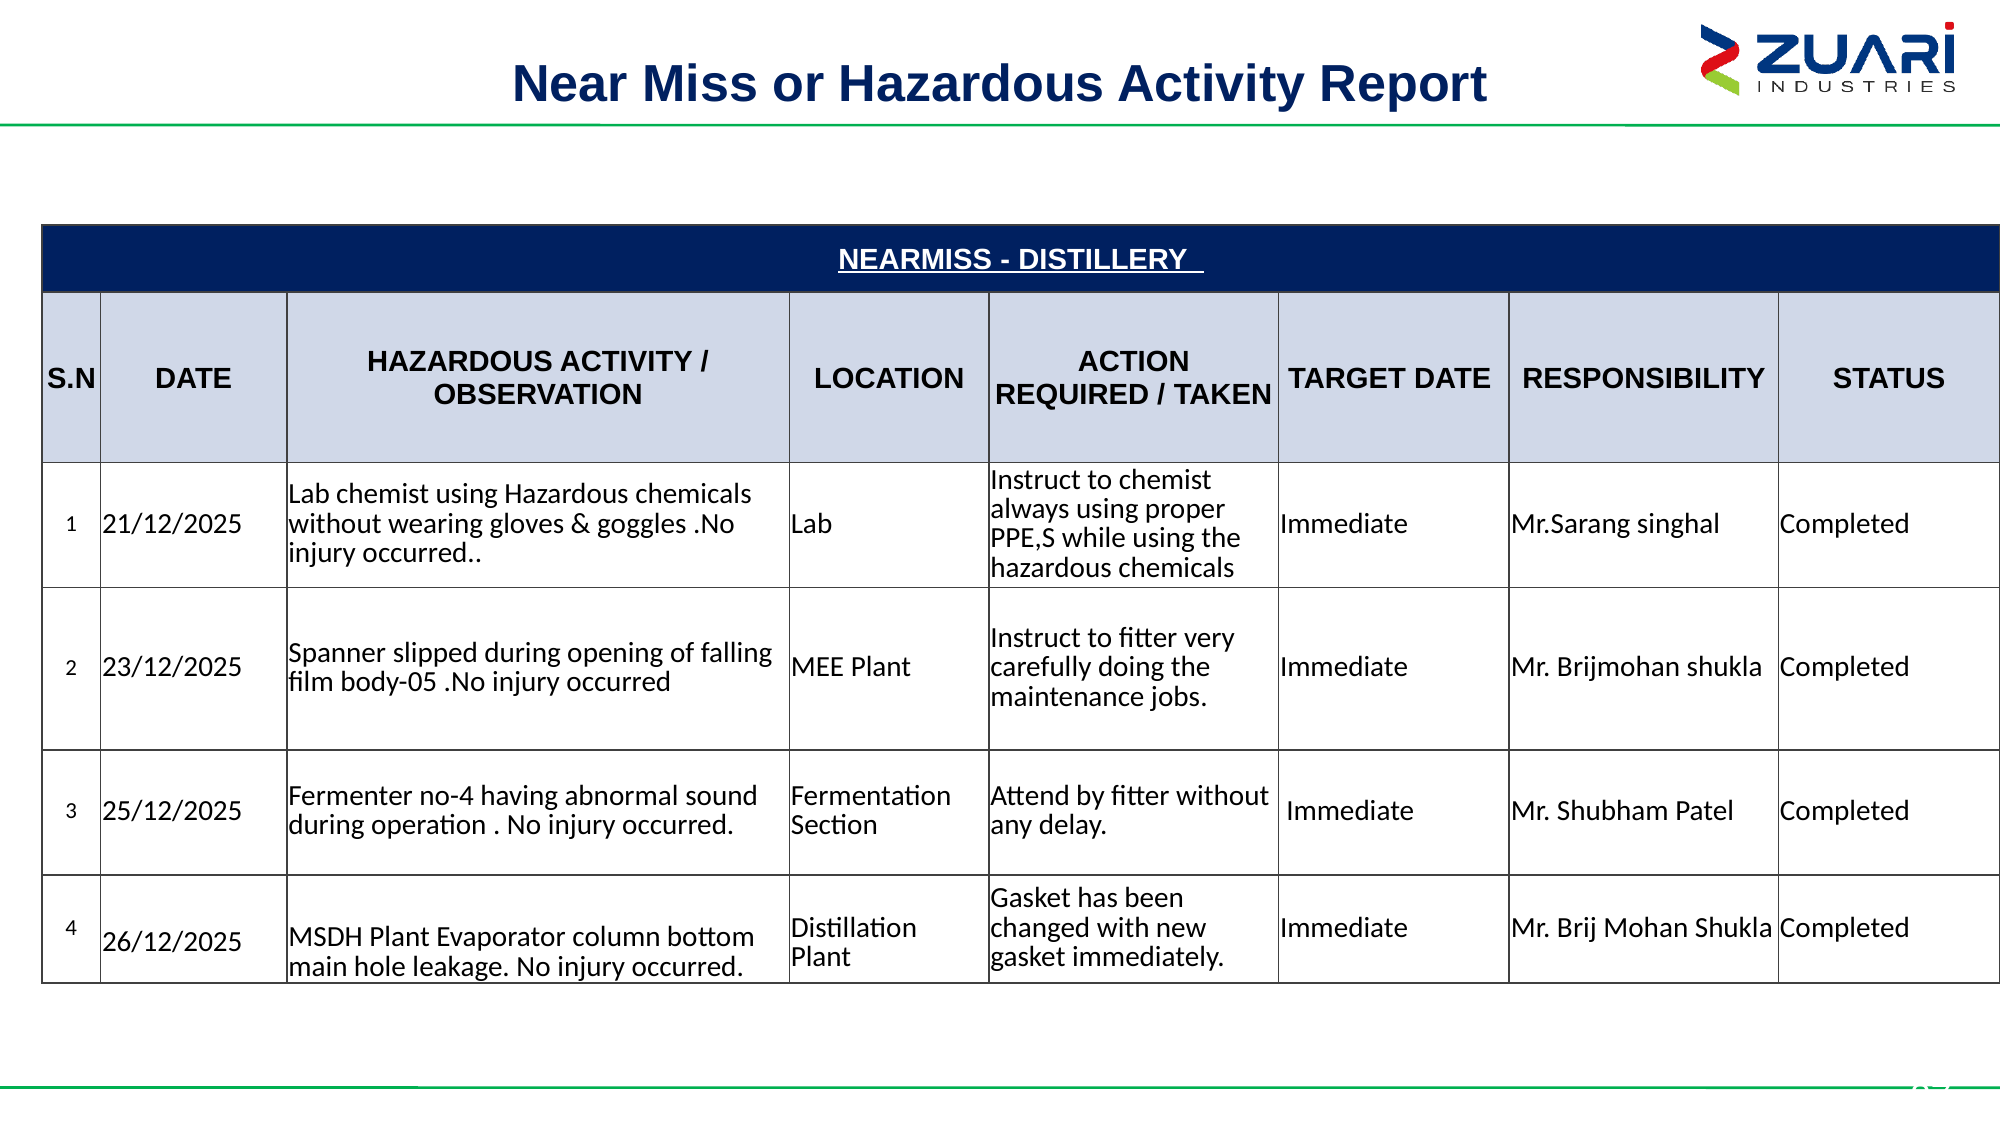

Near Miss or Hazardous Activity Report
| NEARMISS - DISTILLERY |  |  |  |  |  |  |  |
| --- | --- | --- | --- | --- | --- | --- | --- |
| S.N | DATE | HAZARDOUS ACTIVITY / OBSERVATION | LOCATION | ACTION REQUIRED / TAKEN | TARGET DATE | RESPONSIBILITY | STATUS |
| 1 | 21/12/2025 | Lab chemist using Hazardous chemicals without wearing gloves & goggles .No injury occurred.. | Lab | Instruct to chemist always using proper PPE,S while using the hazardous chemicals | Immediate | Mr.Sarang singhal | Completed |
| 2 | 23/12/2025 | Spanner slipped during opening of falling film body-05 .No injury occurred | MEE Plant | Instruct to fitter very carefully doing the maintenance jobs. | Immediate | Mr. Brijmohan shukla | Completed |
| 3 | 25/12/2025 | Fermenter no-4 having abnormal sound during operation . No injury occurred. | Fermentation Section | Attend by fitter without any delay. | Immediate | Mr. Shubham Patel | Completed |
| 4 | 26/12/2025 | MSDH Plant Evaporator column bottom main hole leakage. No injury occurred. | Distillation Plant | Gasket has been changed with new gasket immediately. | Immediate | Mr. Brij Mohan Shukla | Completed |
87